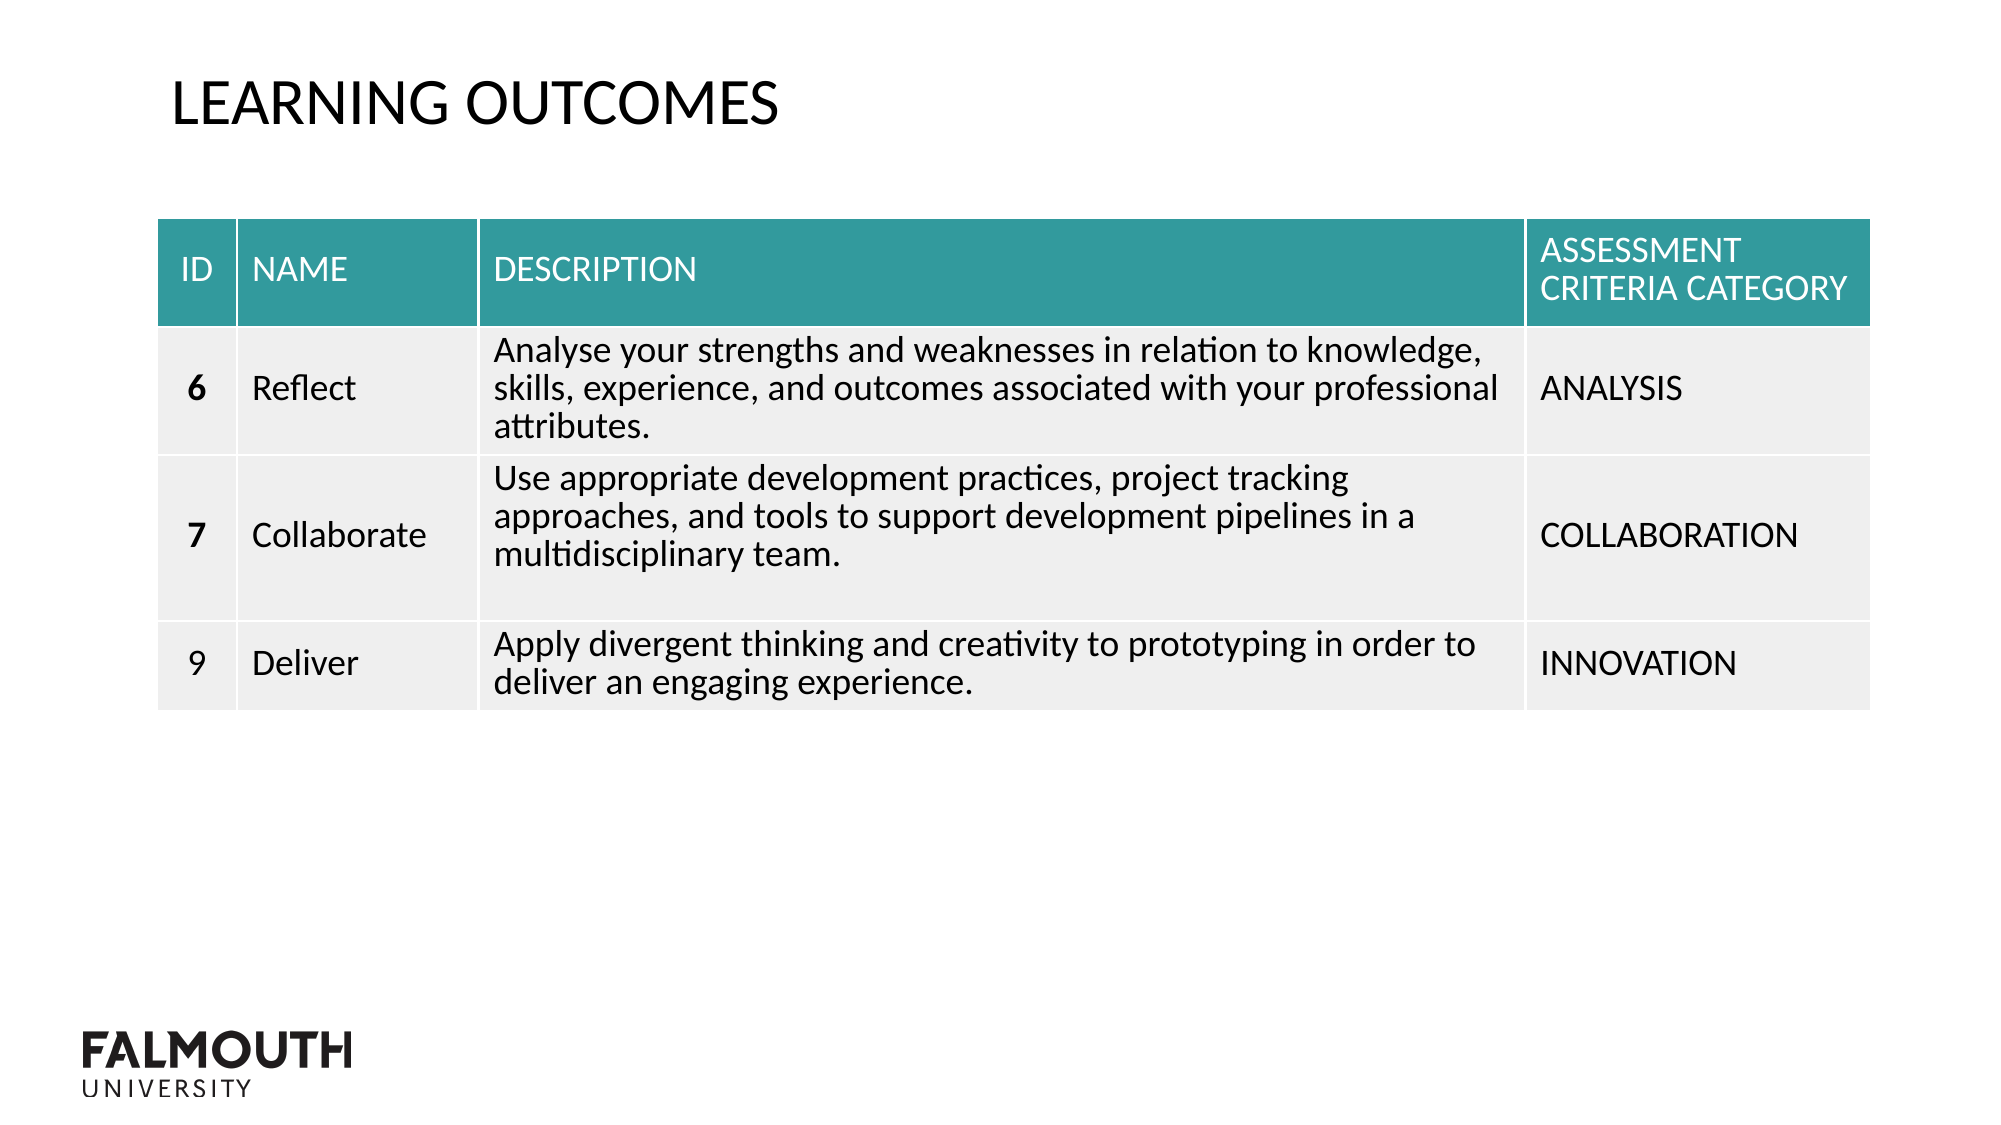

Learning Outcomes
| ID | NAME | DESCRIPTION | ASSESSMENT CRITERIA CATEGORY |
| --- | --- | --- | --- |
| 6 | Reflect | Analyse your strengths and weaknesses in relation to knowledge, skills, experience, and outcomes associated with your professional attributes. | ANALYSIS |
| 7 | Collaborate | Use appropriate development practices, project tracking approaches, and tools to support development pipelines in a multidisciplinary team. | COLLABORATION |
| 9 | Deliver | Apply divergent thinking and creativity to prototyping in order to deliver an engaging experience. | INNOVATION |